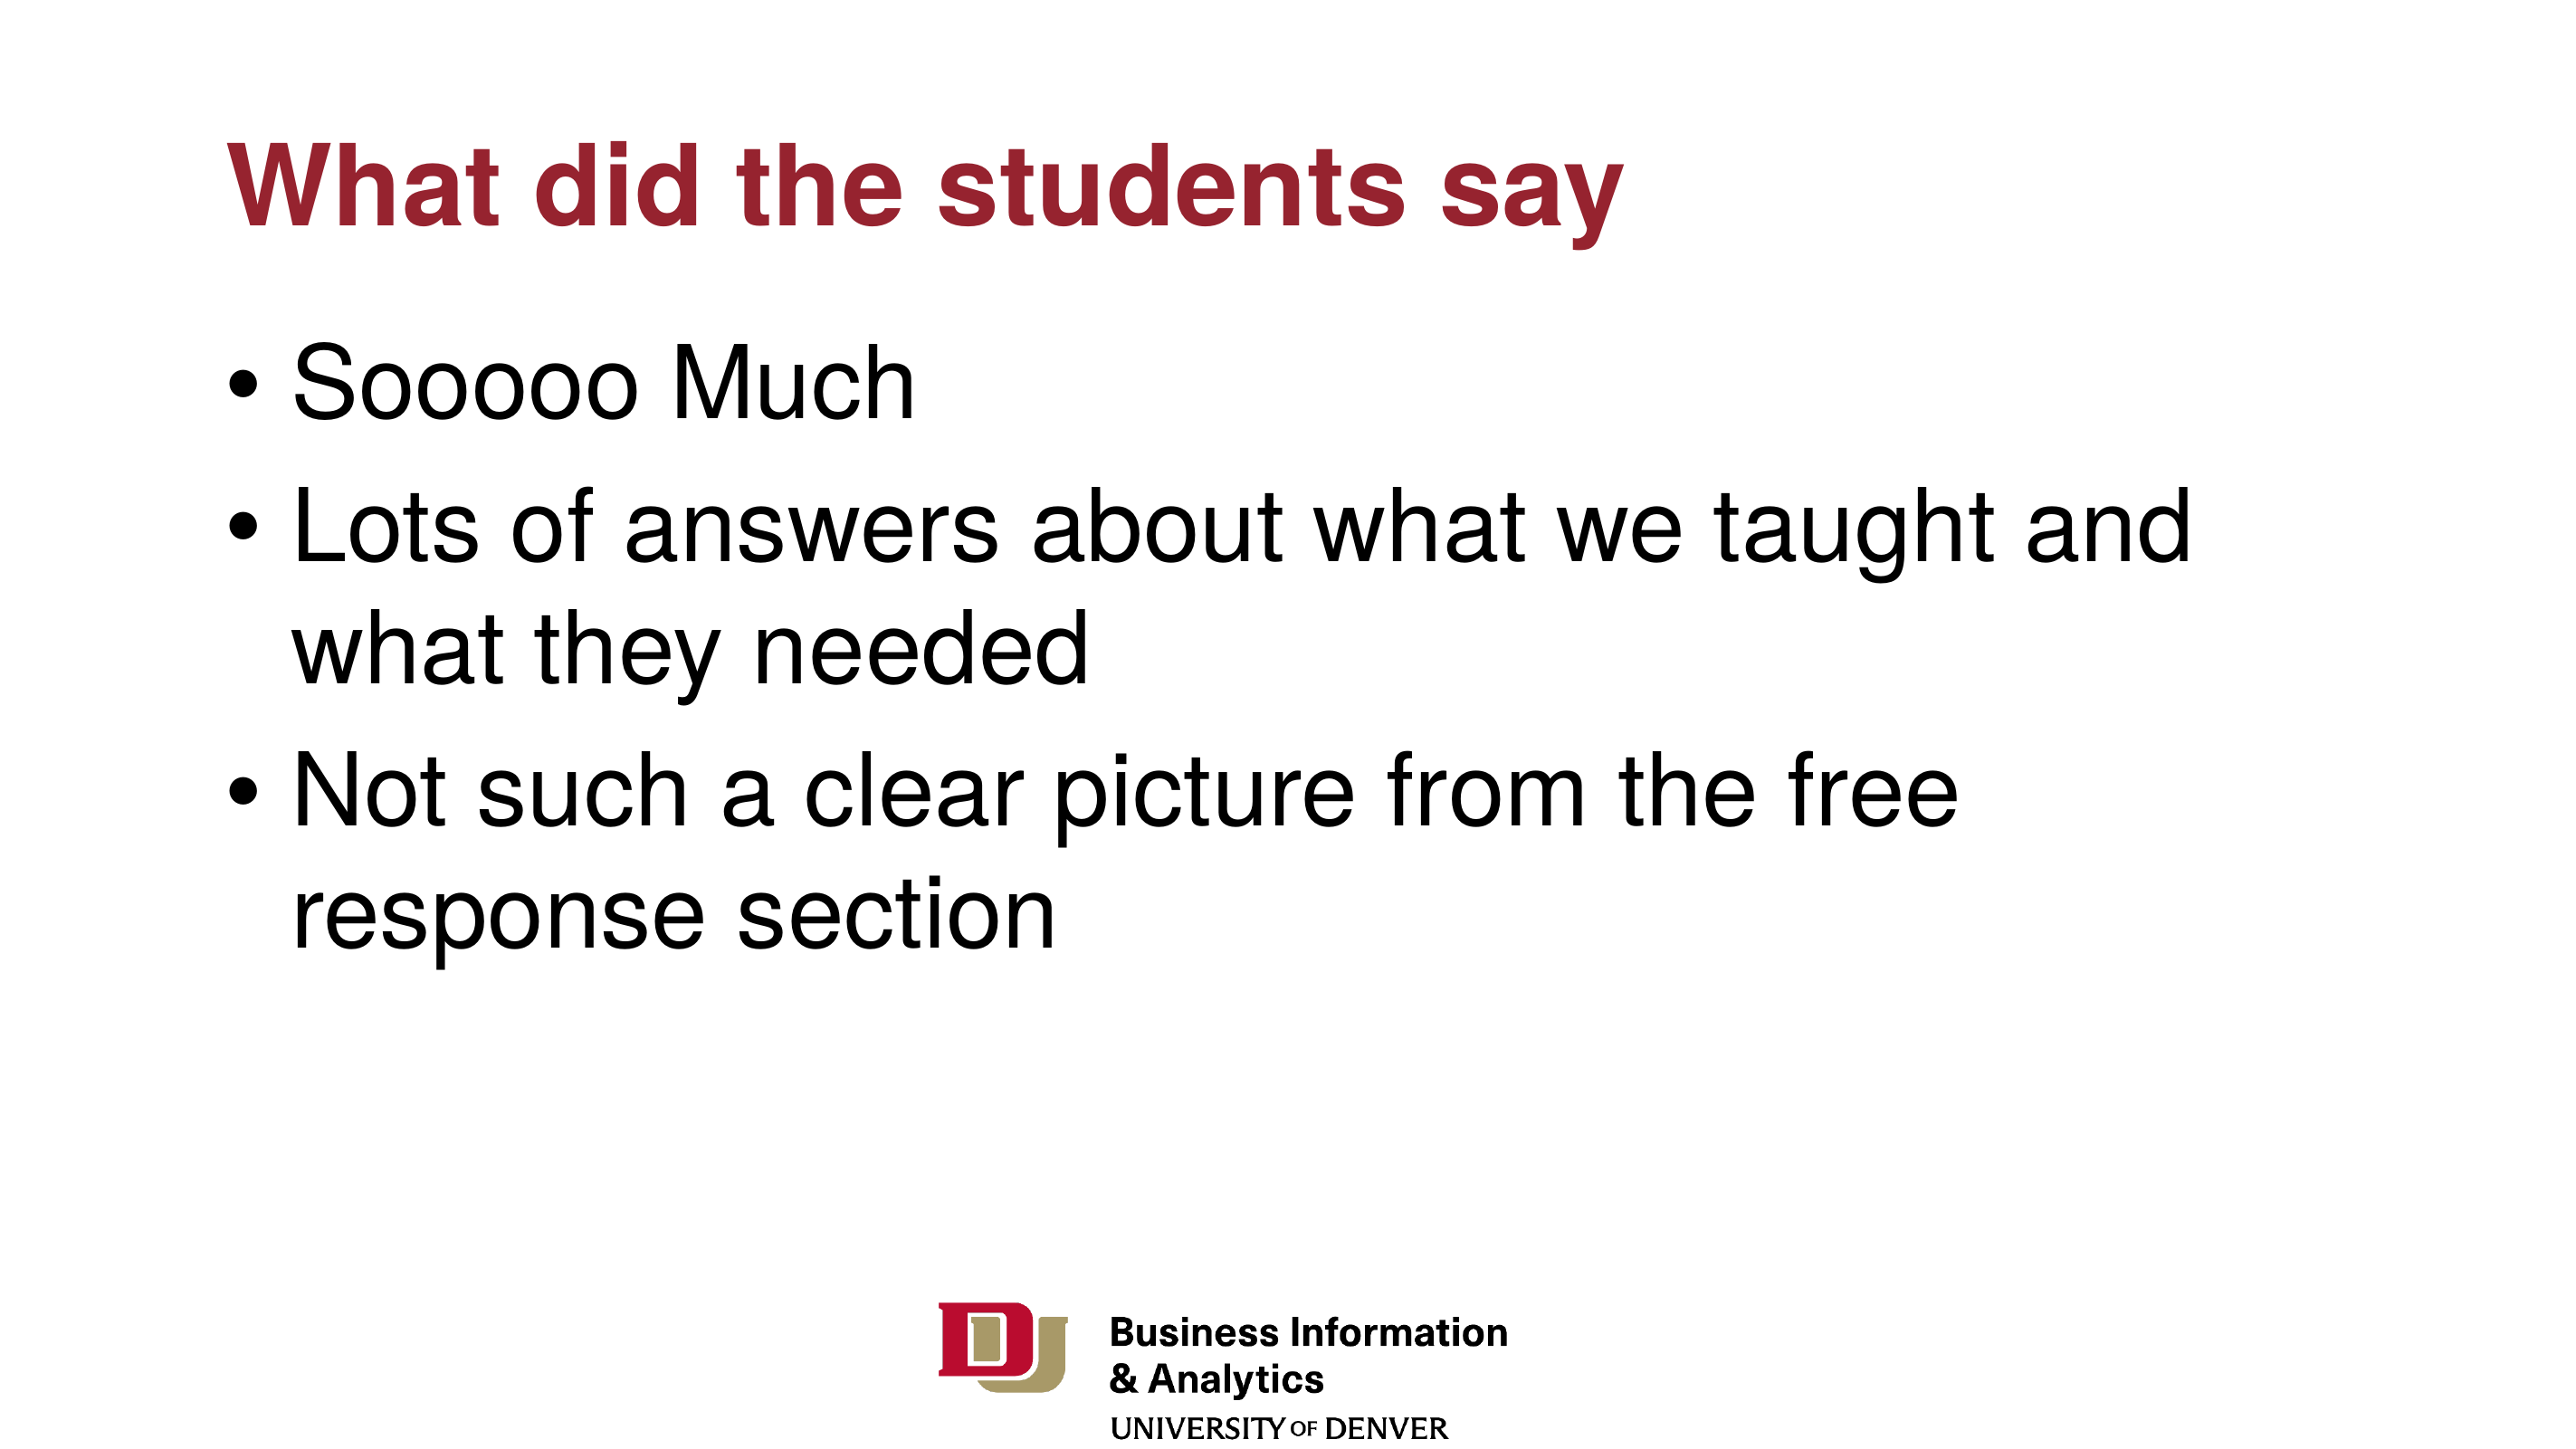

# What did the students say
Sooooo Much
Lots of answers about what we taught and what they needed
Not such a clear picture from the free response section